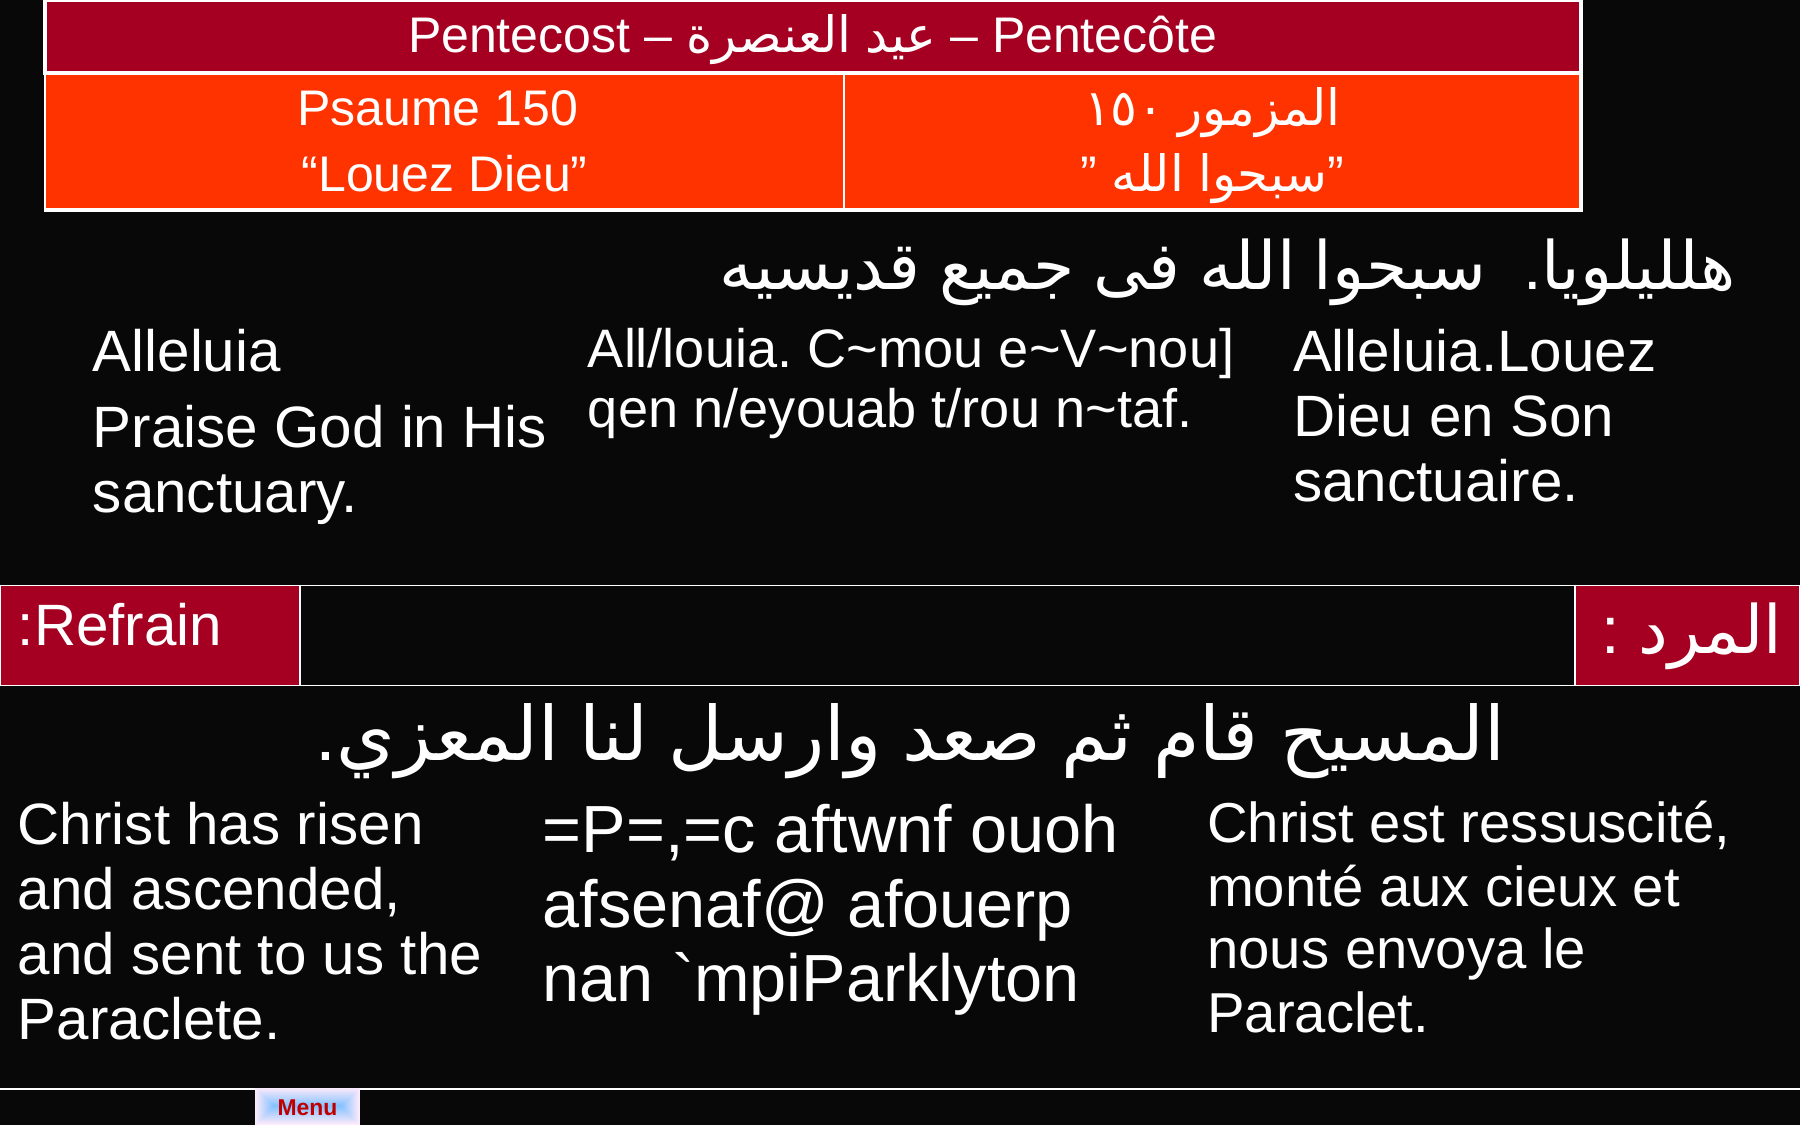

| Pentecost – عيد العنصرة – Pentecôte |  |
| --- | --- |
| Psaume 150 “Louez Dieu” | المزمور ١٥٠ ”سبحوا الله ” |
| هلليلويا. سبحوا الله فى جميع قديسيه |  |  |
| --- | --- | --- |
| Alleluia Praise God in His sanctuary. | All/louia. C~mou e~V~nou] qen n/eyouab t/rou n~taf. | Alleluia.Louez Dieu en Son sanctuaire. |
| Refrain: |  |  |  | المرد : |
| --- | --- | --- | --- | --- |
| المسيح قام ثم صعد وارسل لنا المعزي. |  |  |  |  |
| Christ has risen and ascended, and sent to us the Paraclete. |  | =P=,=c aftwnf ouoh afsenaf@ afouerp nan `mpiParklyton | Christ est ressuscité, monté aux cieux et nous envoya le Paraclet. |  |

Menu